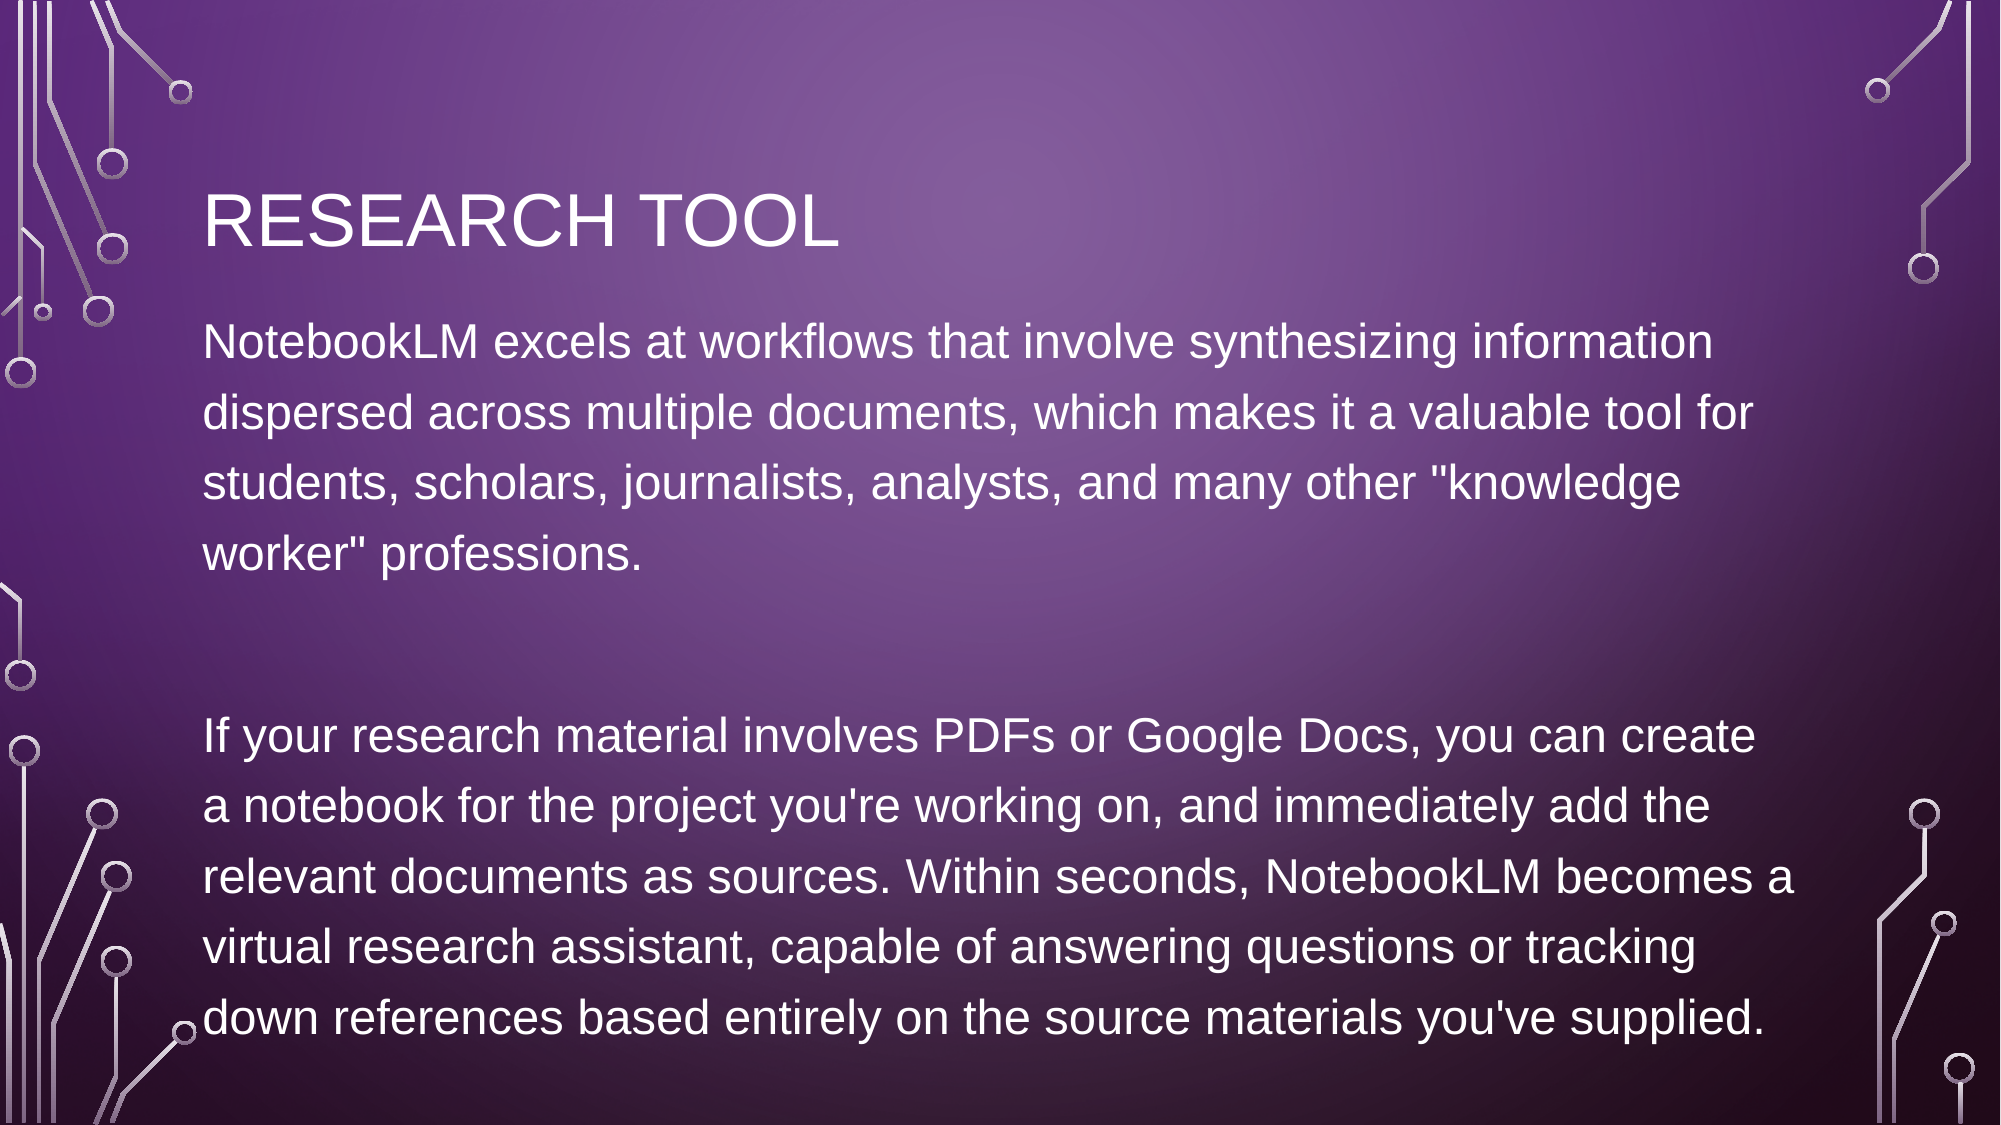

# Research Tool
NotebookLM excels at workflows that involve synthesizing information dispersed across multiple documents, which makes it a valuable tool for students, scholars, journalists, analysts, and many other "knowledge worker" professions.

If your research material involves PDFs or Google Docs, you can create a notebook for the project you're working on, and immediately add the relevant documents as sources. Within seconds, NotebookLM becomes a virtual research assistant, capable of answering questions or tracking down references based entirely on the source materials you've supplied.